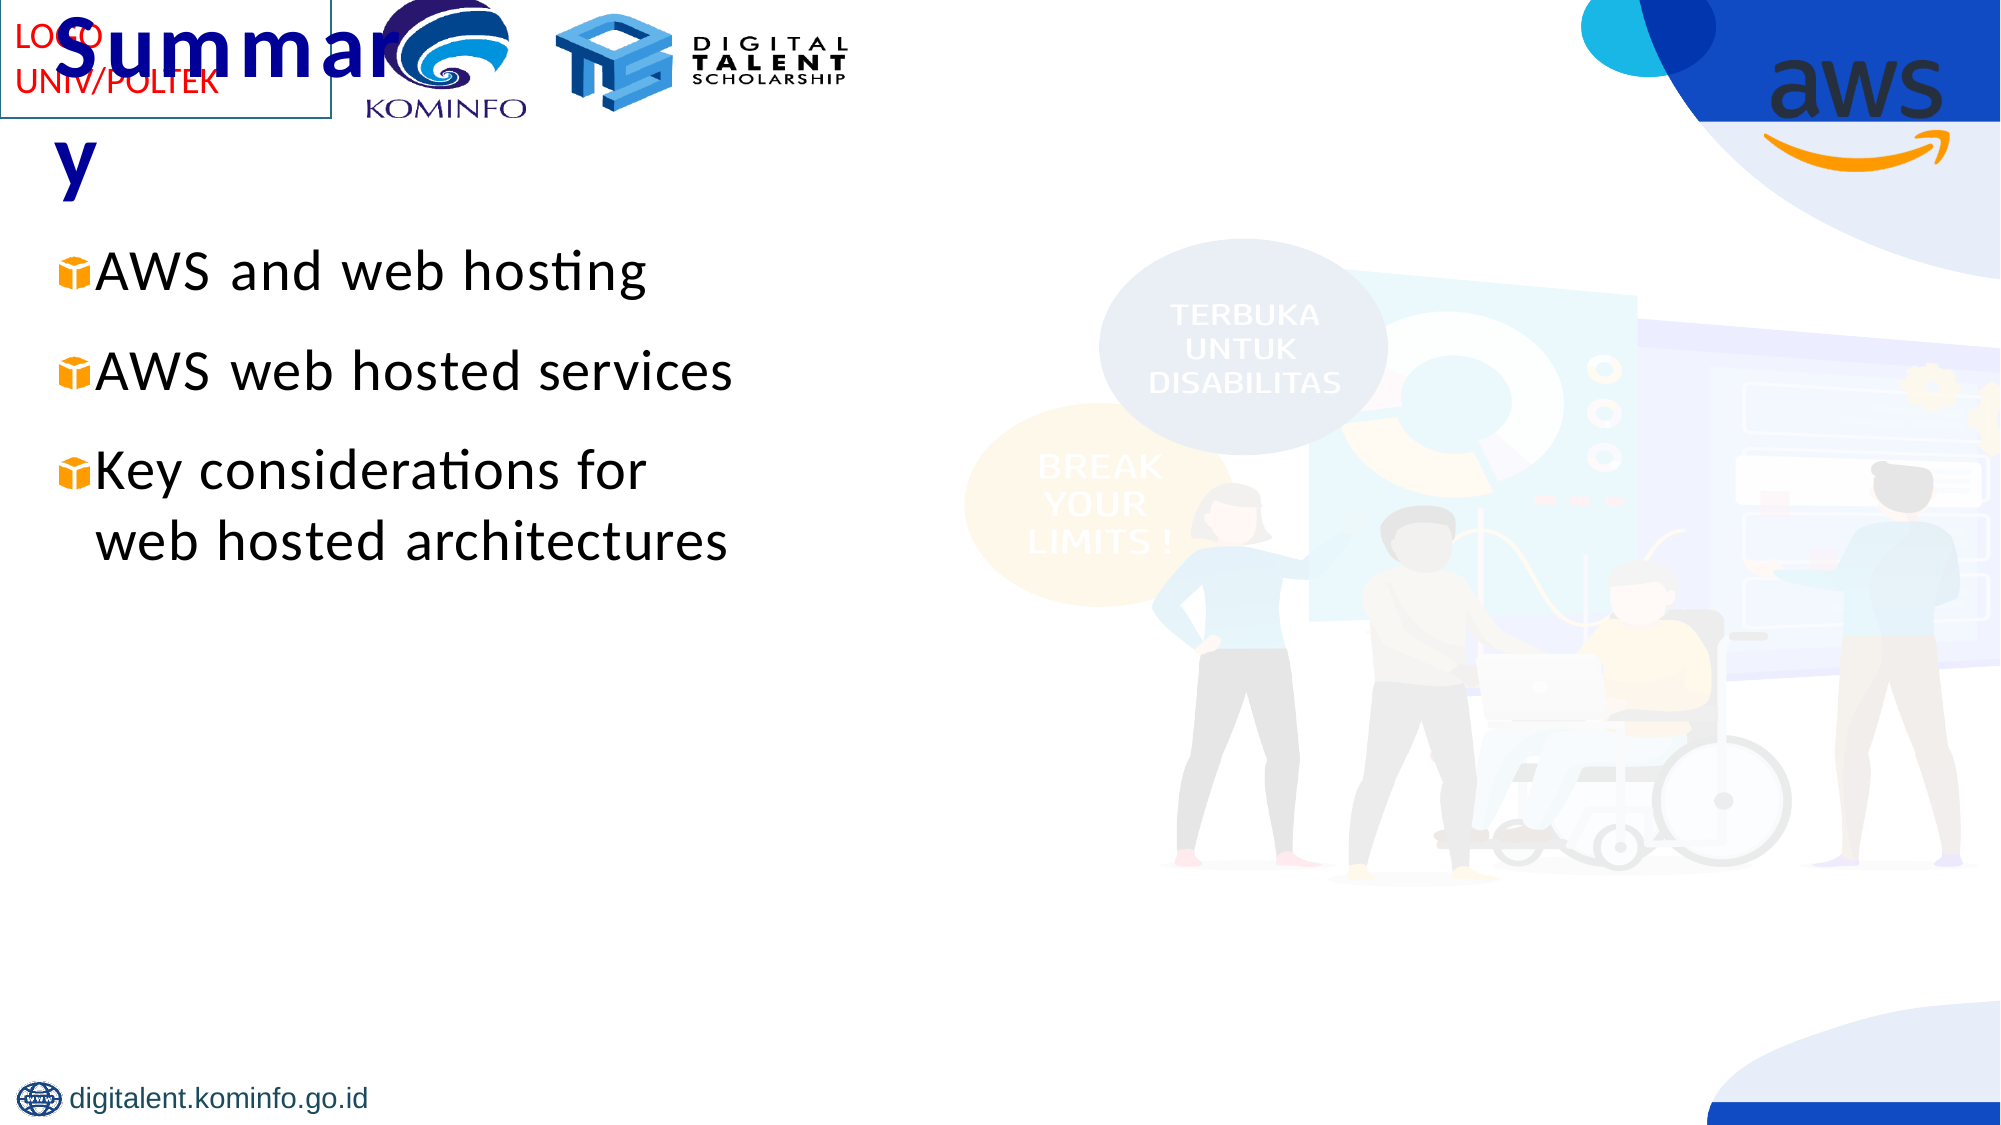

# Summary

AWS and web hosting  AWS web hosted services
Key considerations for web hosted architectures